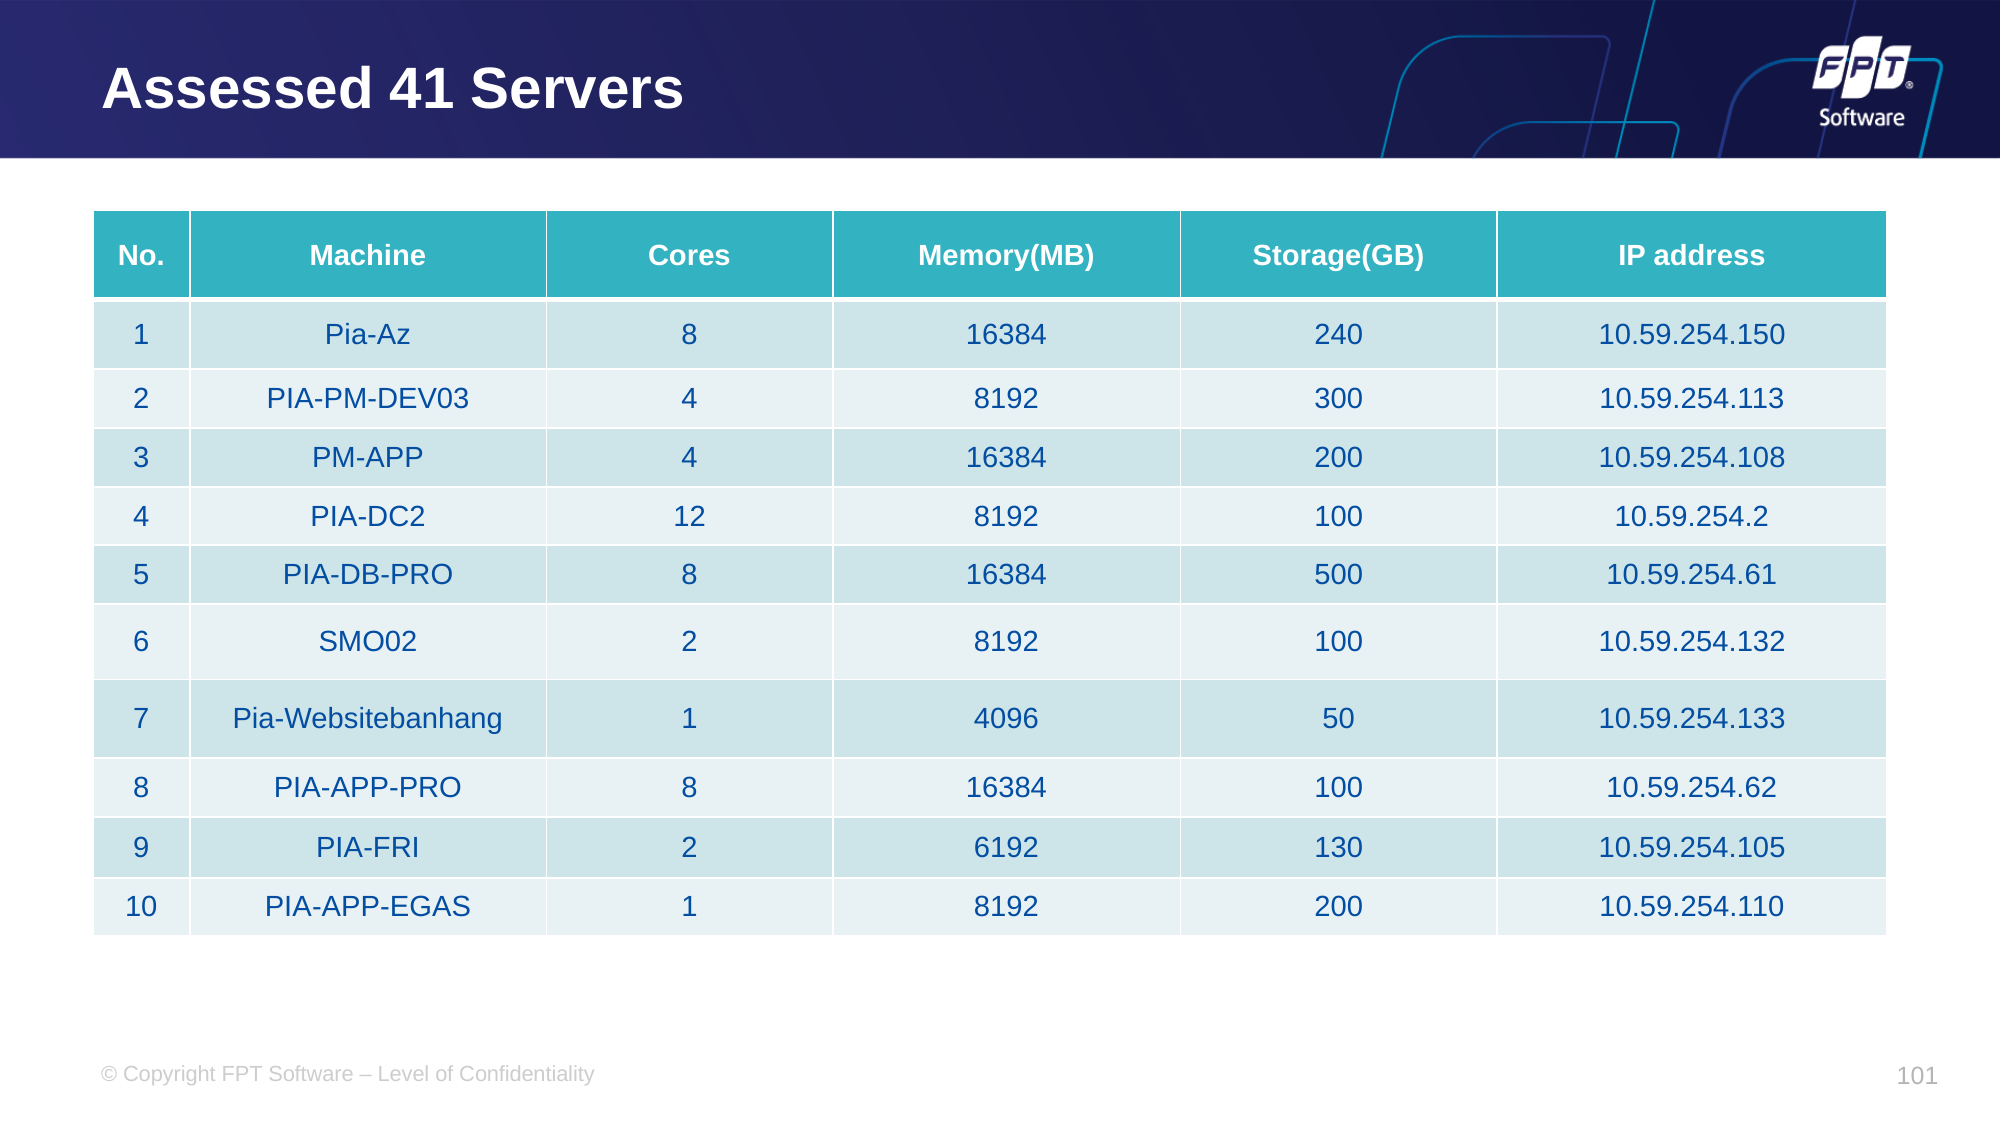

# Assessed 41 Servers
| No. | Machine | Cores | Memory(MB) | Storage(GB) | IP address |
| --- | --- | --- | --- | --- | --- |
| 1 | Pia-Az | 8 | 16384 | 240 | 10.59.254.150 |
| 2 | PIA-PM-DEV03 | 4 | 8192 | 300 | 10.59.254.113 |
| 3 | PM-APP | 4 | 16384 | 200 | 10.59.254.108 |
| 4 | PIA-DC2 | 12 | 8192 | 100 | 10.59.254.2 |
| 5 | PIA-DB-PRO | 8 | 16384 | 500 | 10.59.254.61 |
| 6 | SMO02 | 2 | 8192 | 100 | 10.59.254.132 |
| 7 | Pia-Websitebanhang | 1 | 4096 | 50 | 10.59.254.133 |
| 8 | PIA-APP-PRO | 8 | 16384 | 100 | 10.59.254.62 |
| 9 | PIA-FRI | 2 | 6192 | 130 | 10.59.254.105 |
| 10 | PIA-APP-EGAS | 1 | 8192 | 200 | 10.59.254.110 |
101